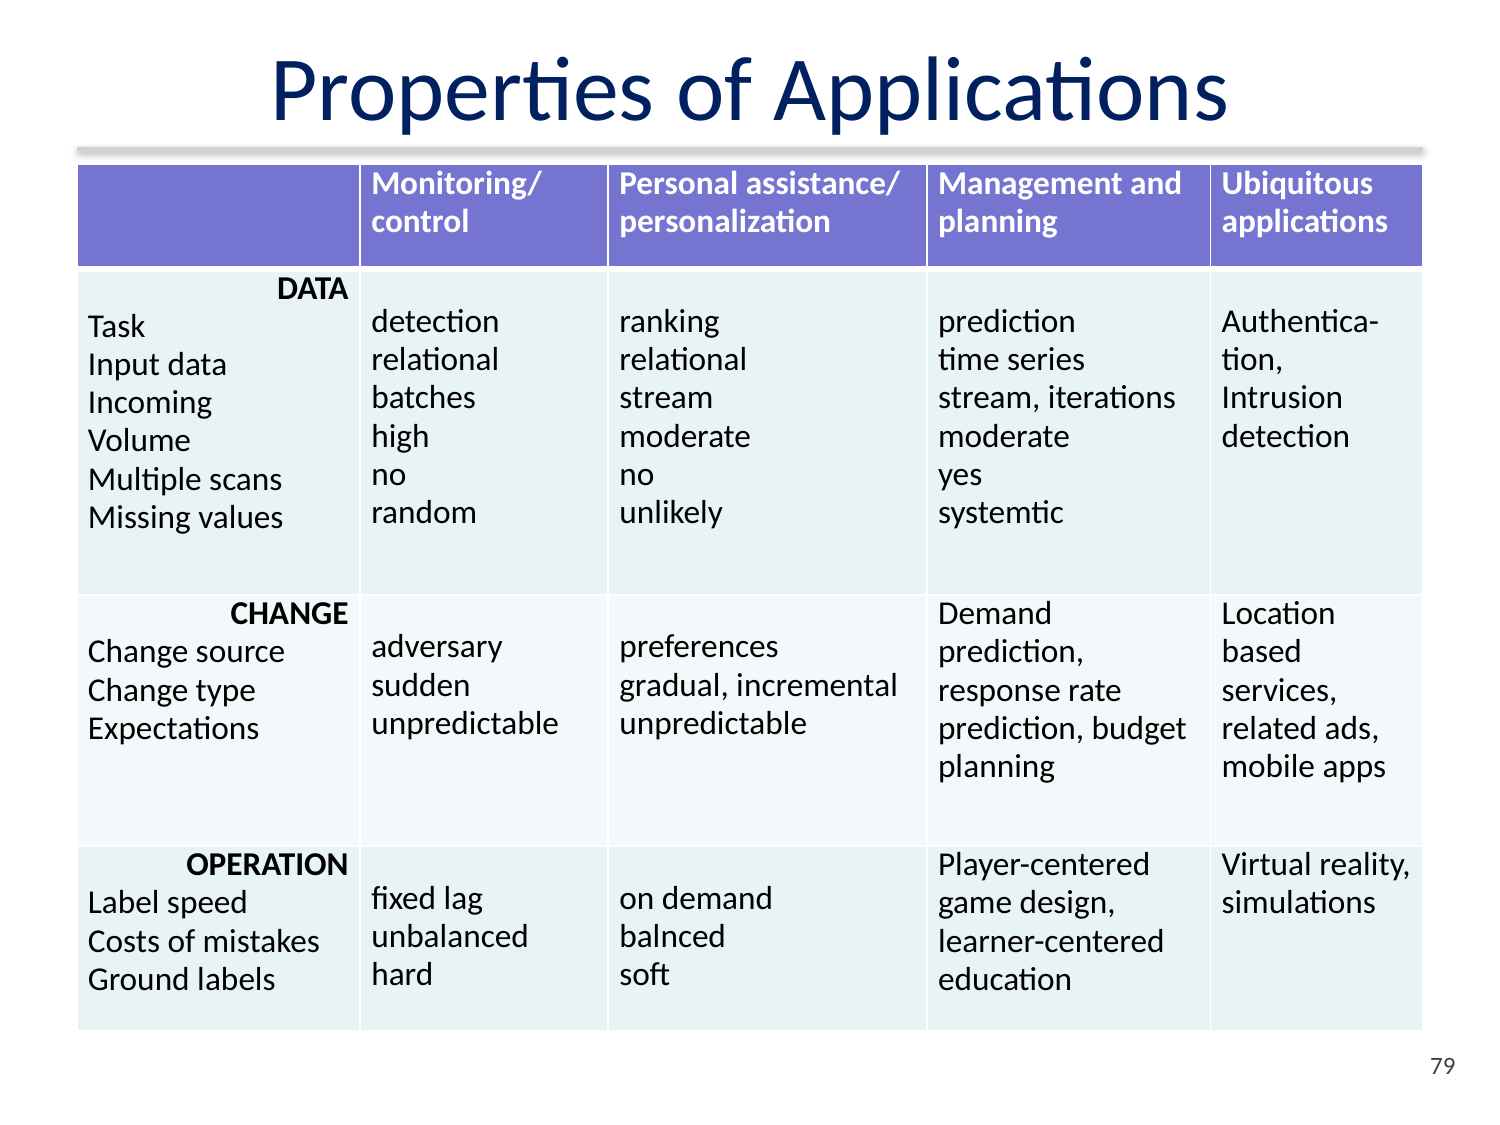

# Properties of Applications
|  | Monitoring/ control | Personal assistance/ personalization | Management and planning | Ubiquitous applications |
| --- | --- | --- | --- | --- |
| DATA Task Input data Incoming Volume Multiple scans Missing values | detection relational batches high no random | ranking relational stream moderate no unlikely | prediction time series stream, iterations moderate yes systemtic | Authentica-tion, Intrusion detection |
| CHANGE Change source Change type Expectations | adversary sudden unpredictable | preferences gradual, incremental unpredictable | Demand prediction, response rate prediction, budget planning | Location based services, related ads, mobile apps |
| OPERATION Label speed Costs of mistakes Ground labels | fixed lag unbalanced hard | on demand balnced soft | Player-centered game design, learner-centered education | Virtual reality, simulations |

79